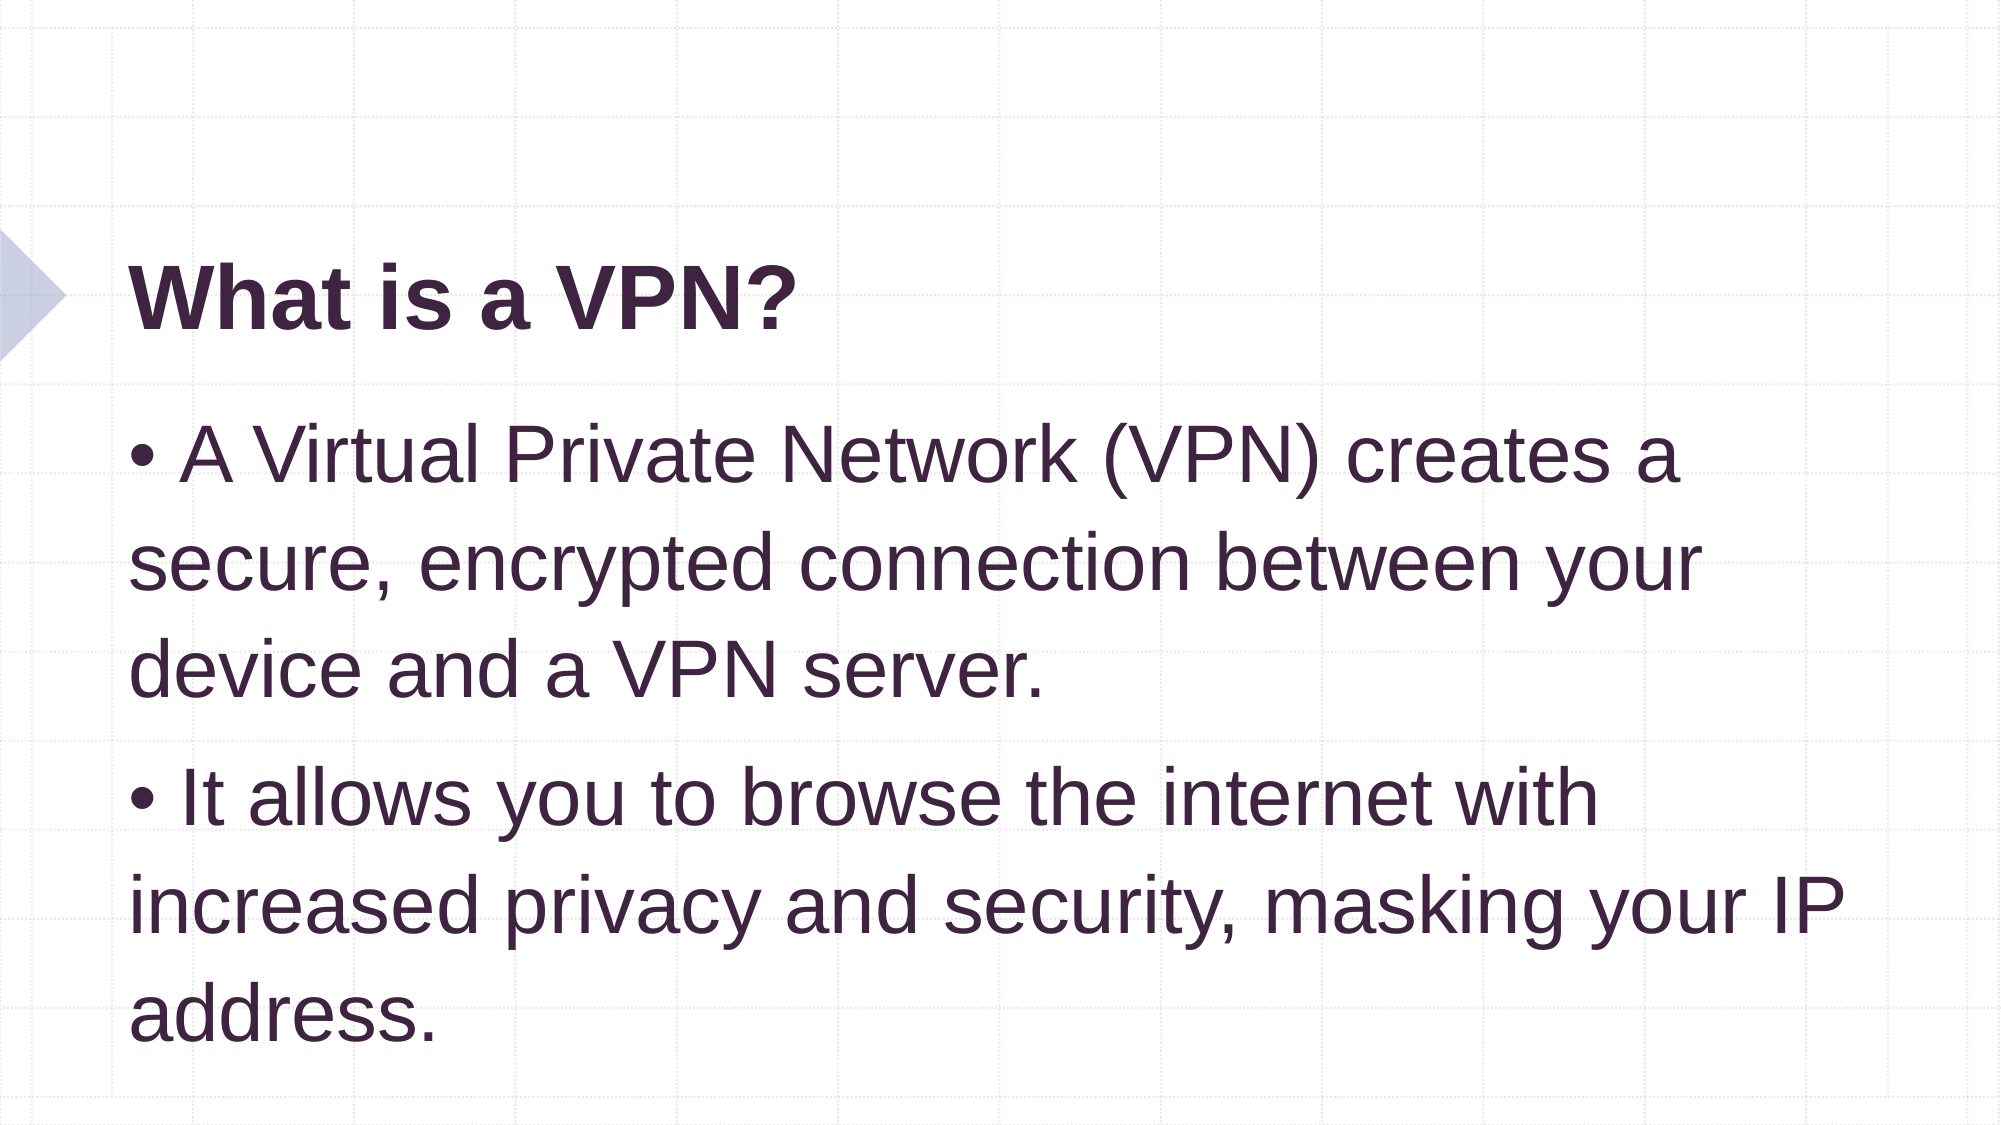

# What is a VPN?
• A Virtual Private Network (VPN) creates a secure, encrypted connection between your device and a VPN server.
• It allows you to browse the internet with increased privacy and security, masking your IP address.